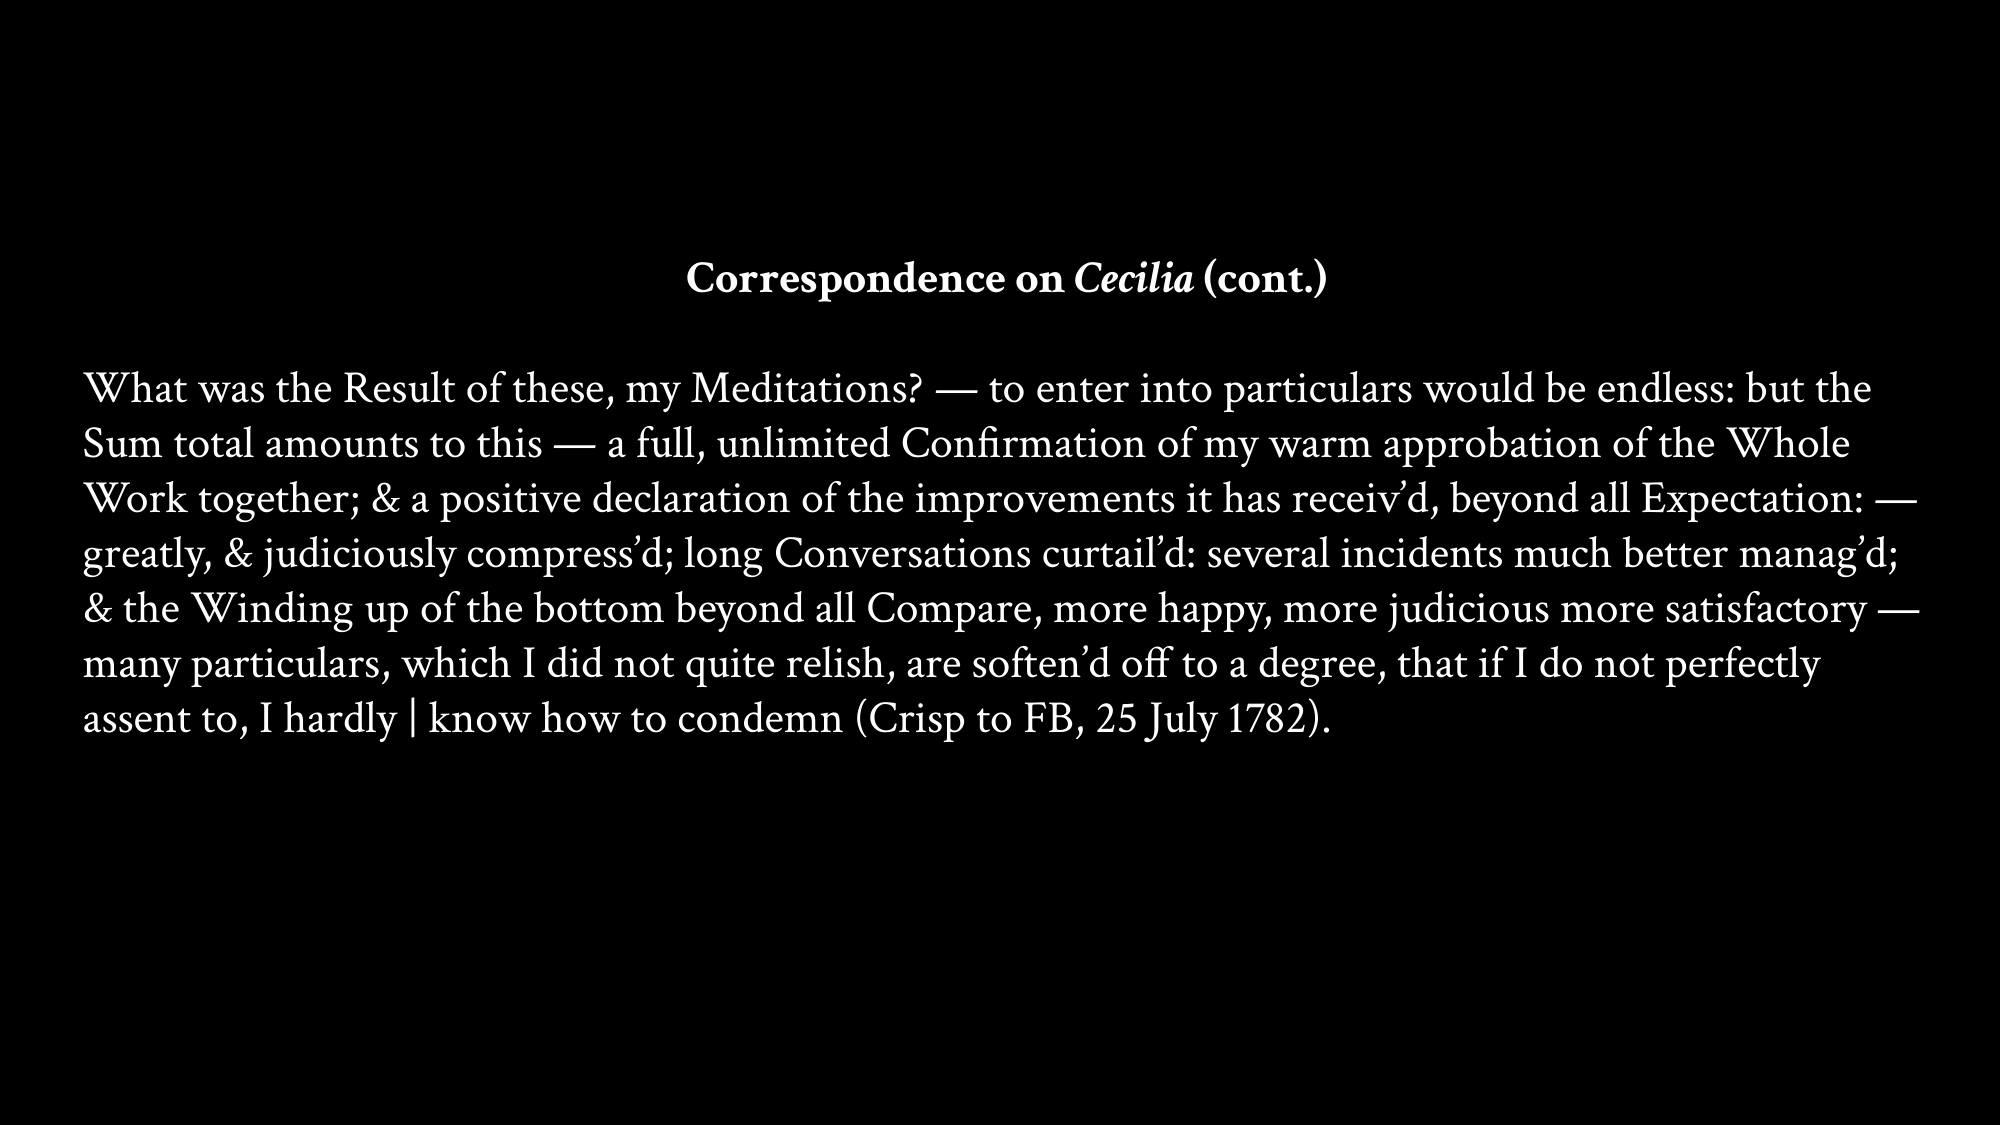

Correspondence on Cecilia (cont.)

What was the Result of these, my Meditations? — to enter into particulars would be endless: but the Sum total amounts to this — a full, unlimited Confirmation of my warm approbation of the Whole Work together; & a positive declaration of the improvements it has receiv’d, beyond all Expectation: — greatly, & judiciously compress’d; long Conversations curtail’d: several incidents much better manag’d; & the Winding up of the bottom beyond all Compare, more happy, more judicious more satisfactory — many particulars, which I did not quite relish, are soften’d off to a degree, that if I do not perfectly assent to, I hardly | know how to condemn (Crisp to FB, 25 July 1782).